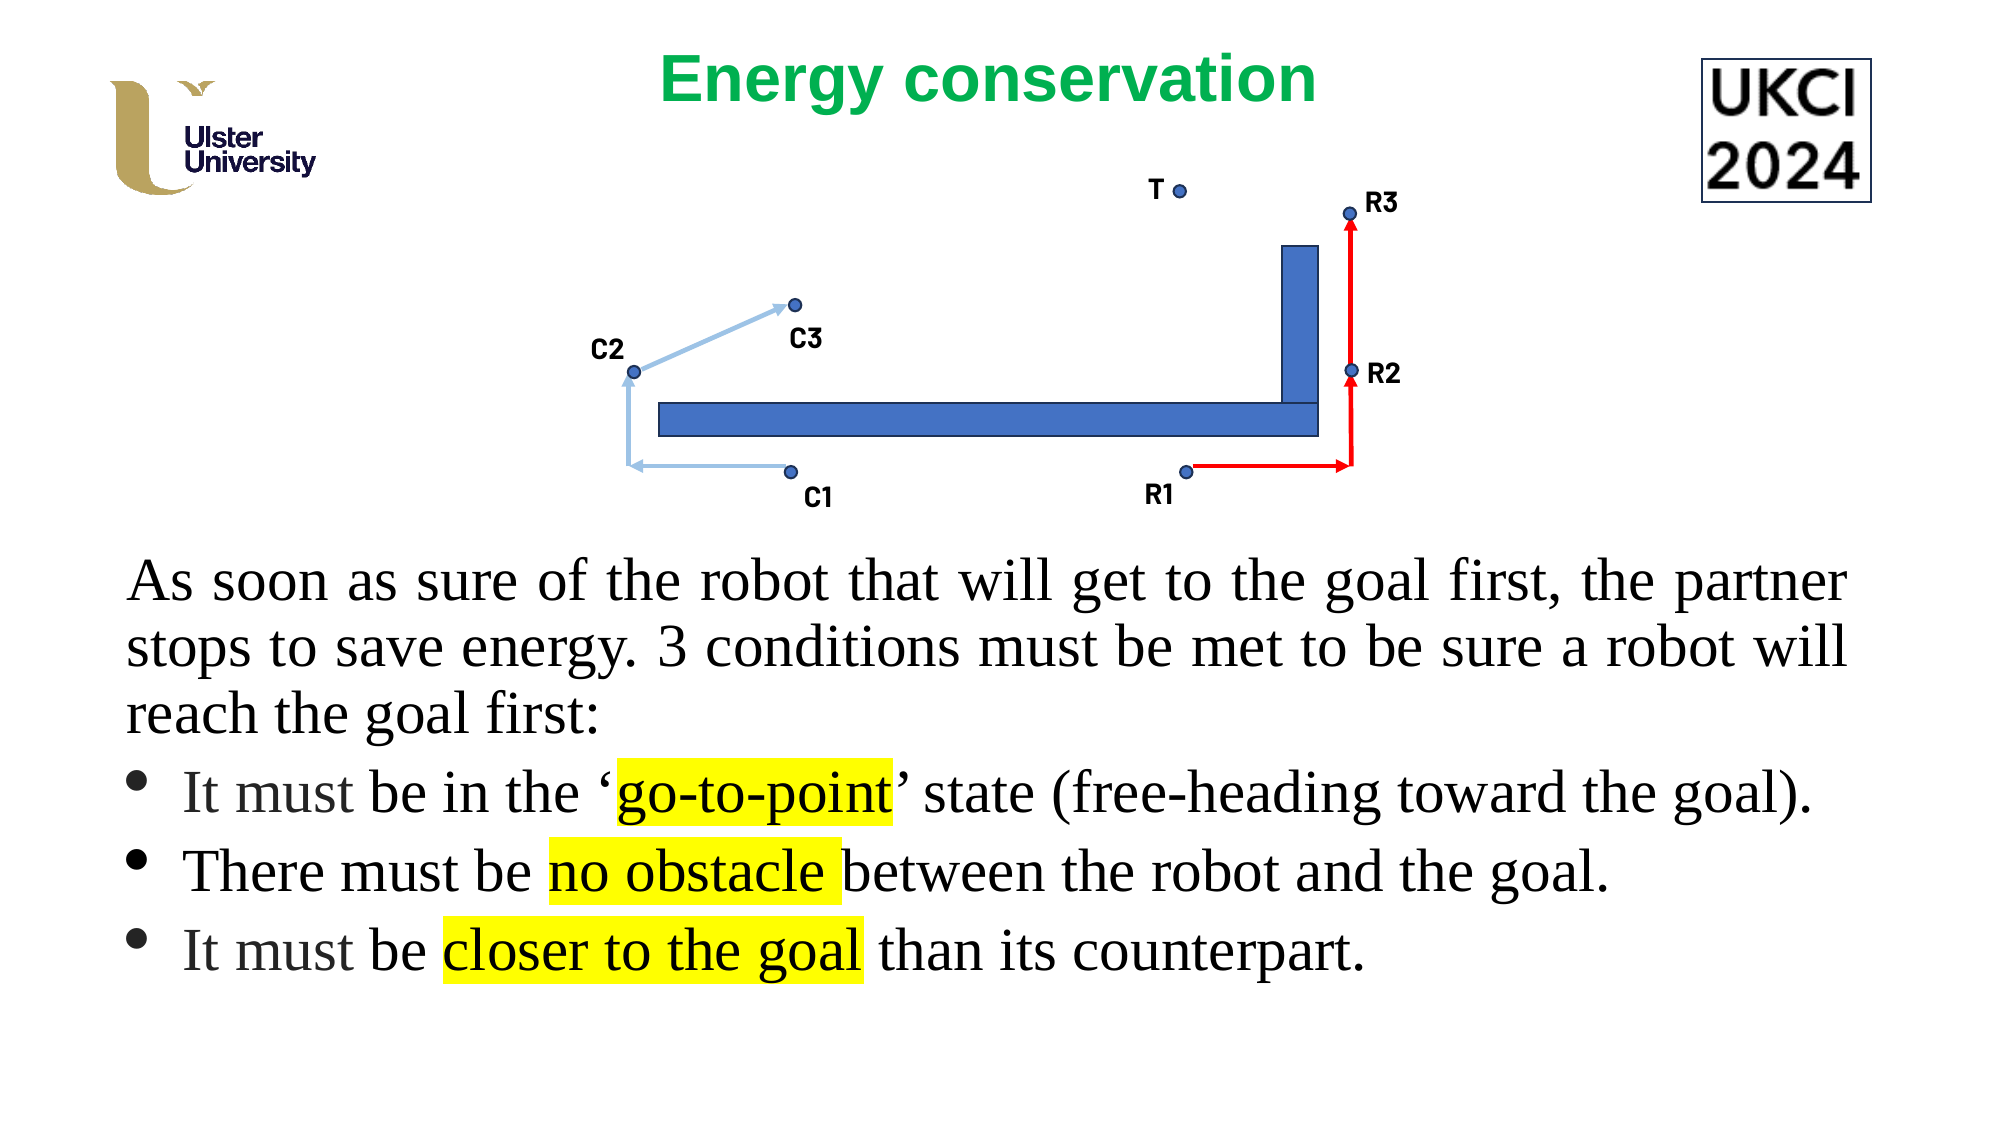

# Energy conservation

T
R3
C3
C2
R2
R1
C1
As soon as sure of the robot that will get to the goal first, the partner stops to save energy. 3 conditions must be met to be sure a robot will reach the goal first:
It must be in the ‘go-to-point’ state (free-heading toward the goal).
There must be no obstacle between the robot and the goal.
It must be closer to the goal than its counterpart.